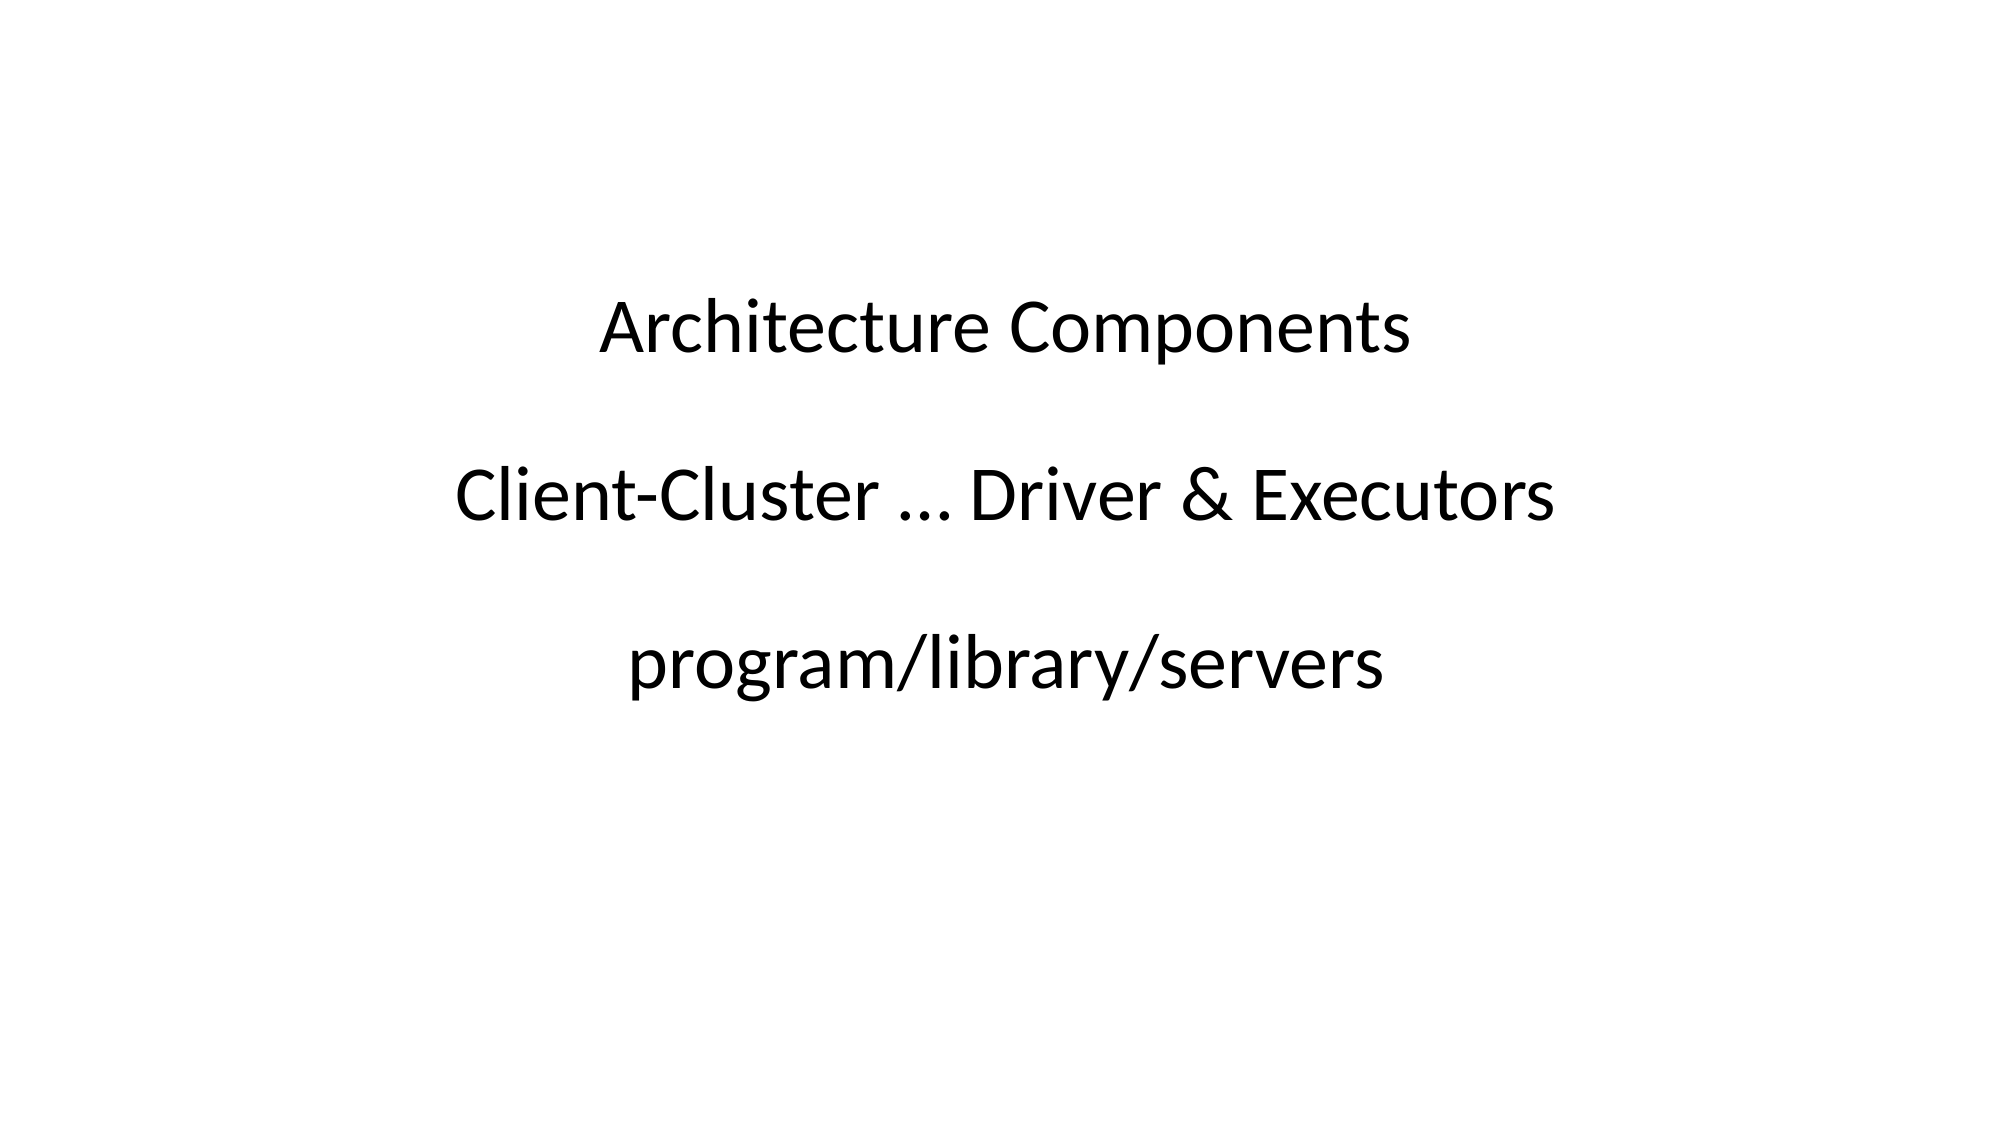

# Architecture Components Client-Cluster … Driver & Executors program/library/servers